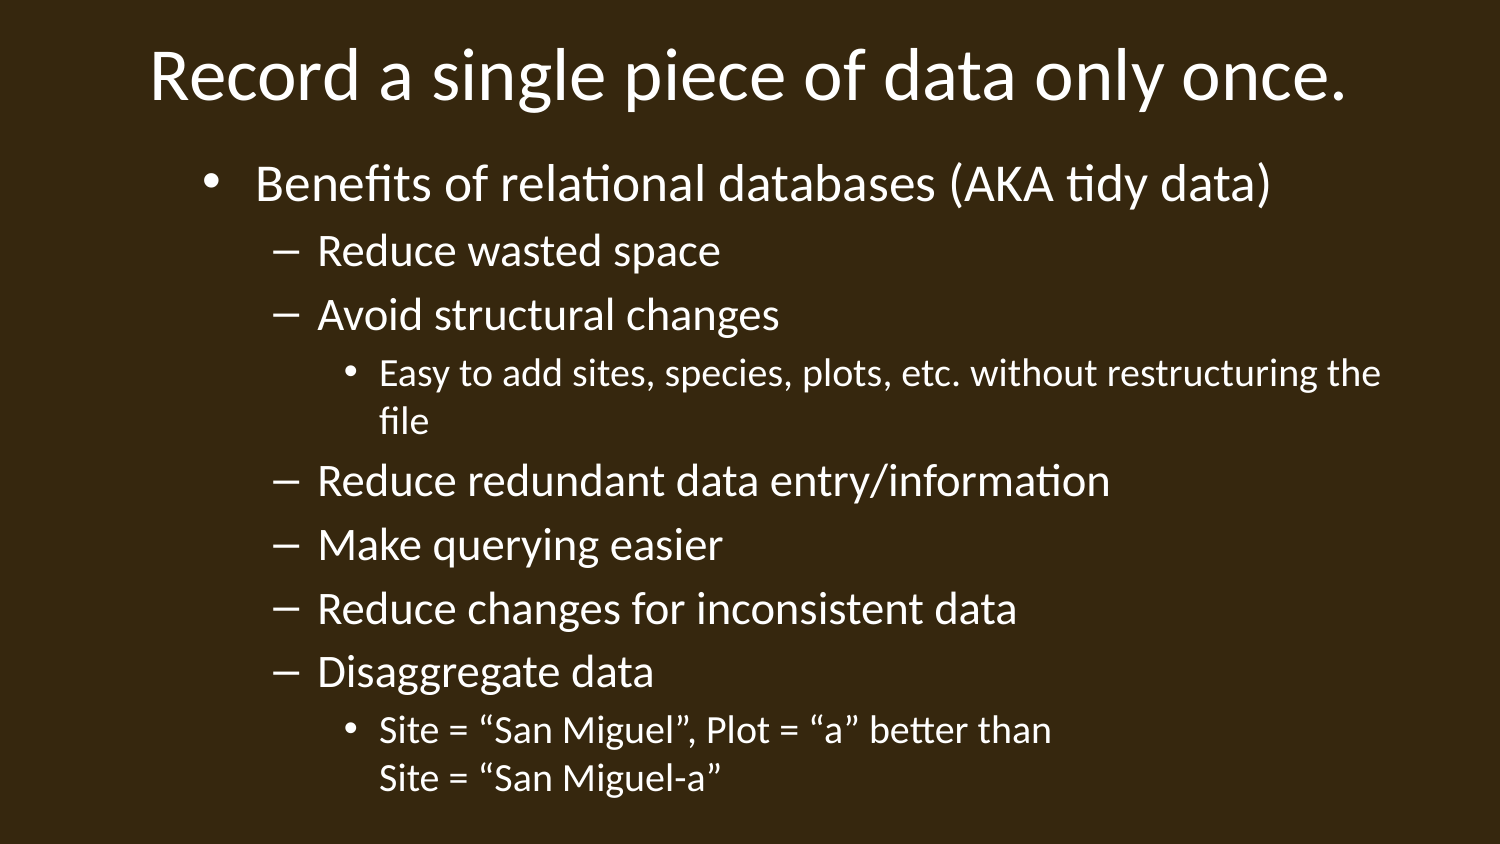

# Record a single piece of data only once.
Benefits of relational databases (AKA tidy data)
Reduce wasted space
Avoid structural changes
Easy to add sites, species, plots, etc. without restructuring the file
Reduce redundant data entry/information
Make querying easier
Reduce changes for inconsistent data
Disaggregate data
Site = “San Miguel”, Plot = “a” better than
Site = “San Miguel-a”